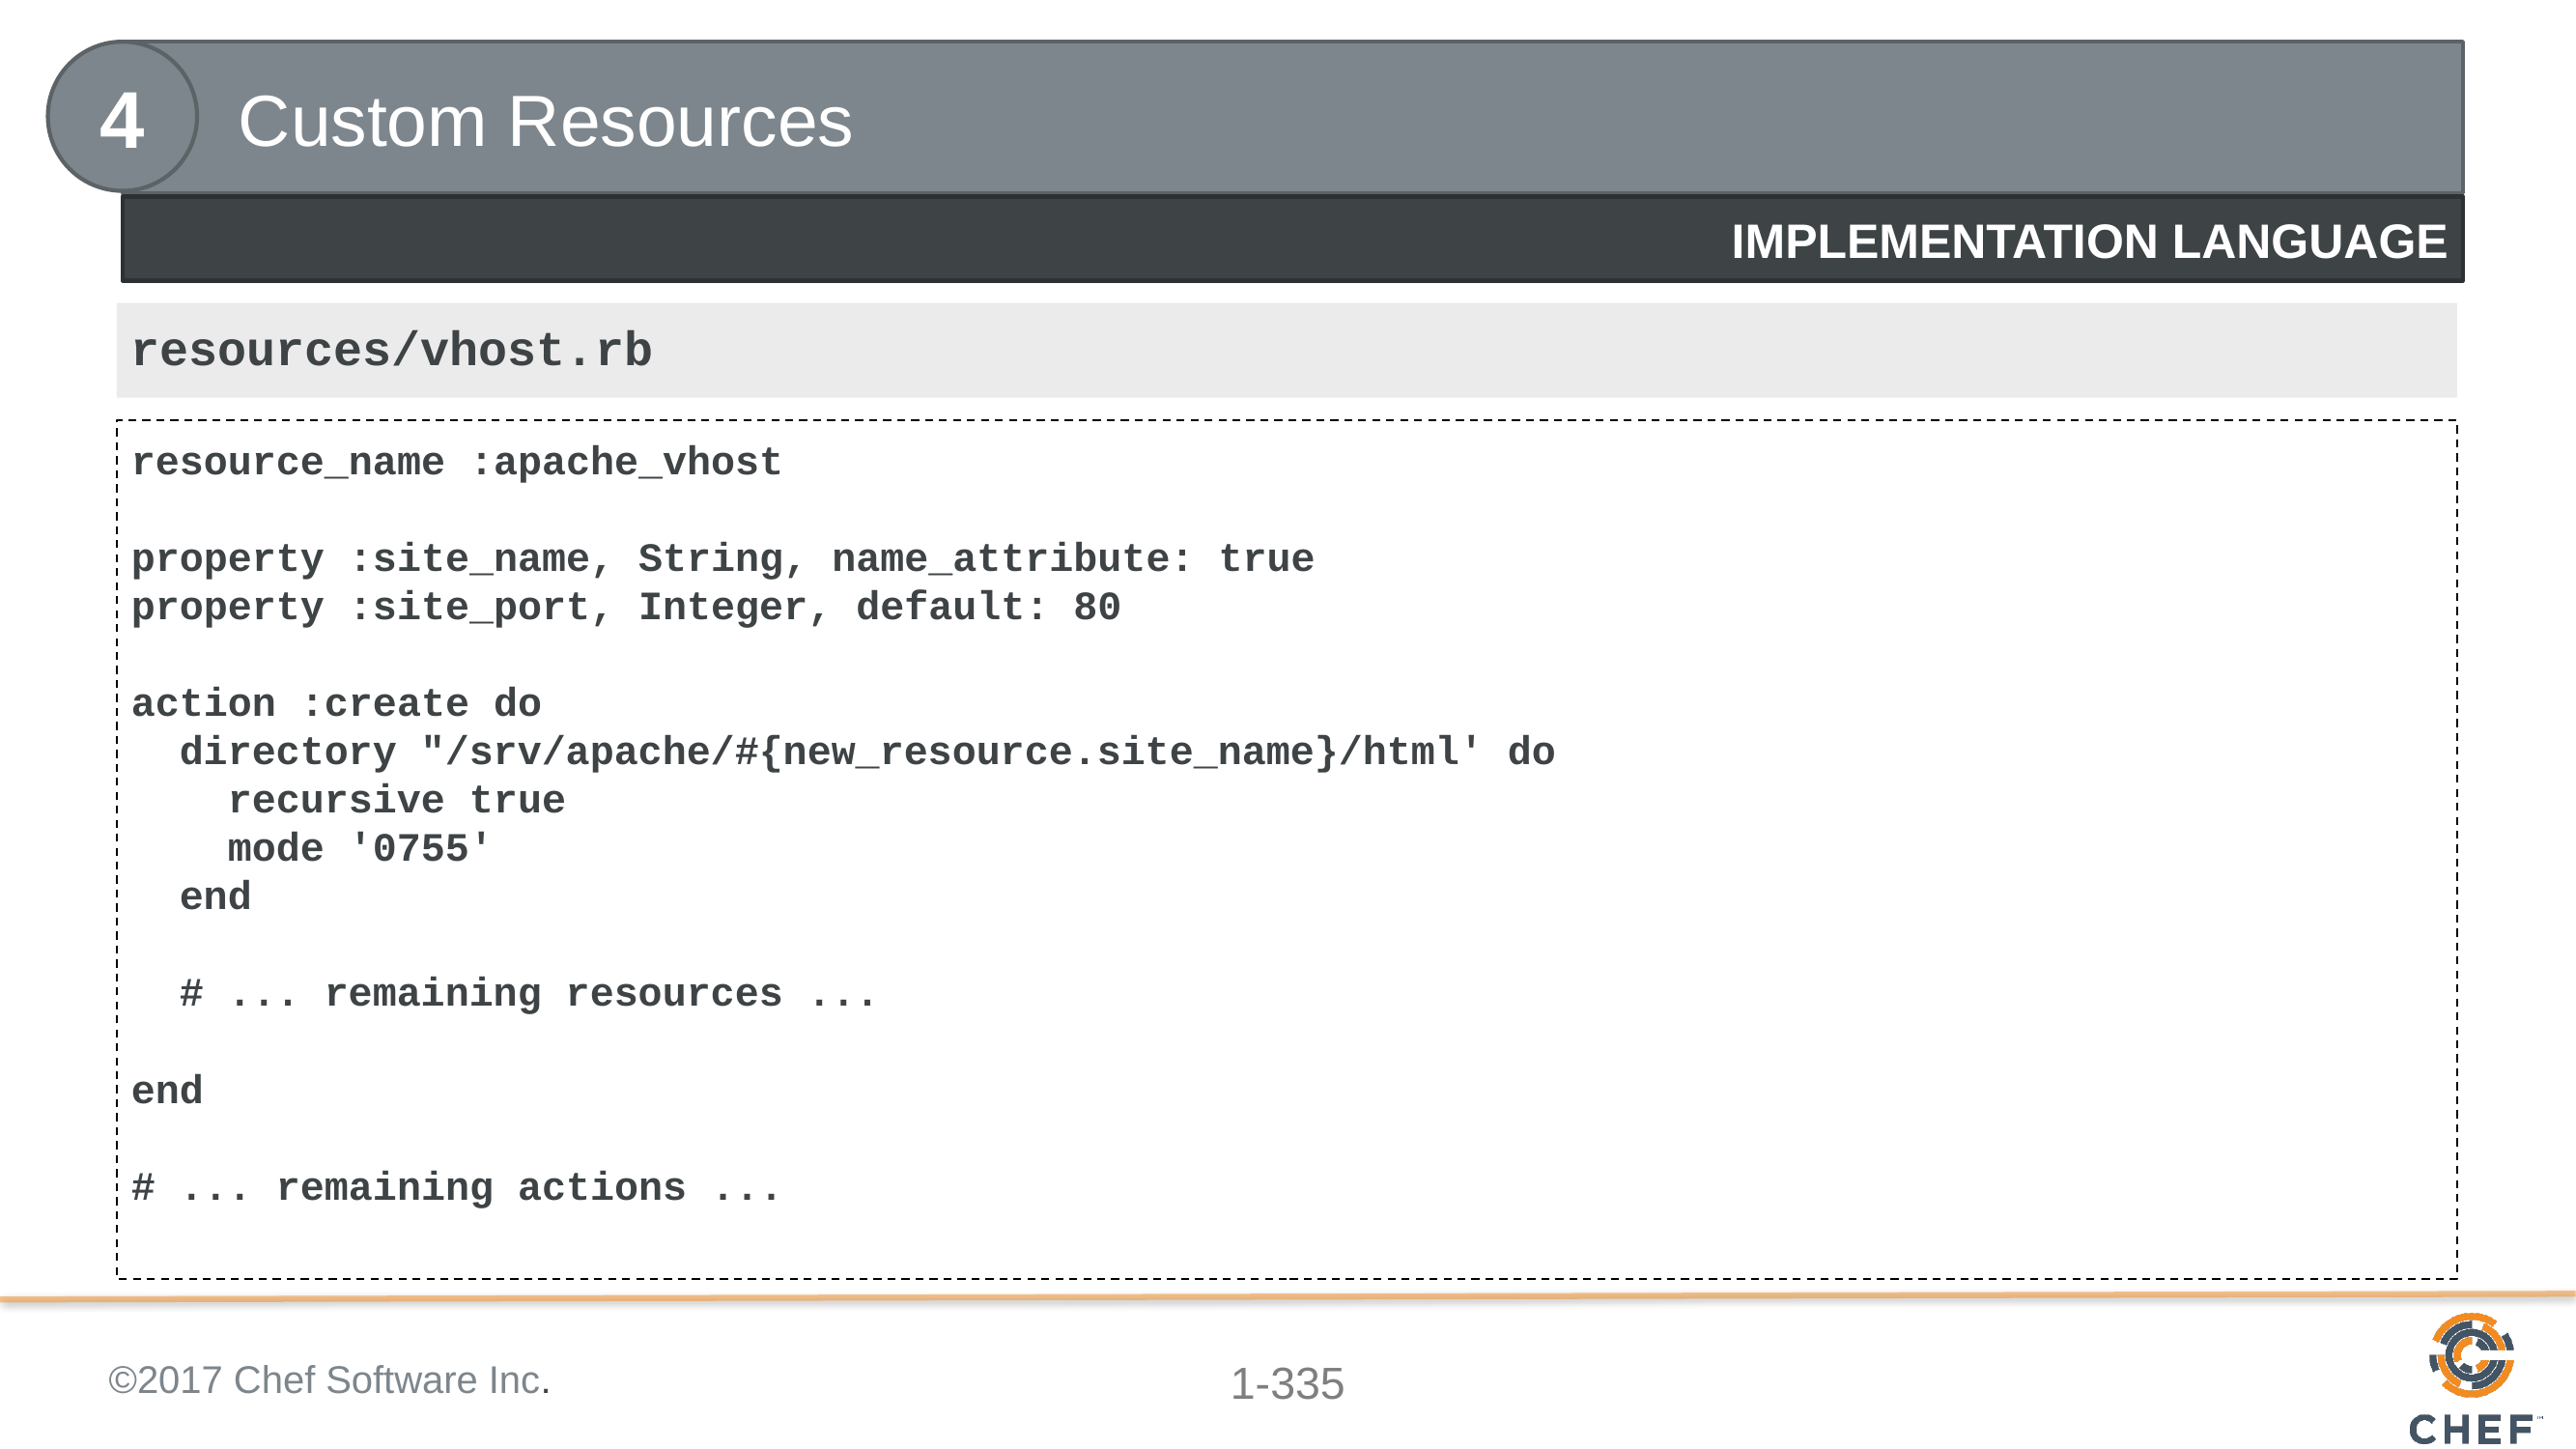

4
Custom Resources
#
IMPLEMENTATION LANGUAGE
resources/vhost.rb
resource_name :apache_vhost

property :site_name, String, name_attribute: true
property :site_port, Integer, default: 80

action :create do
  directory "/srv/apache/#{new_resource.site_name}/html' do
    recursive true
    mode '0755'
  end

  # ... remaining resources ...

end

# ... remaining actions ...